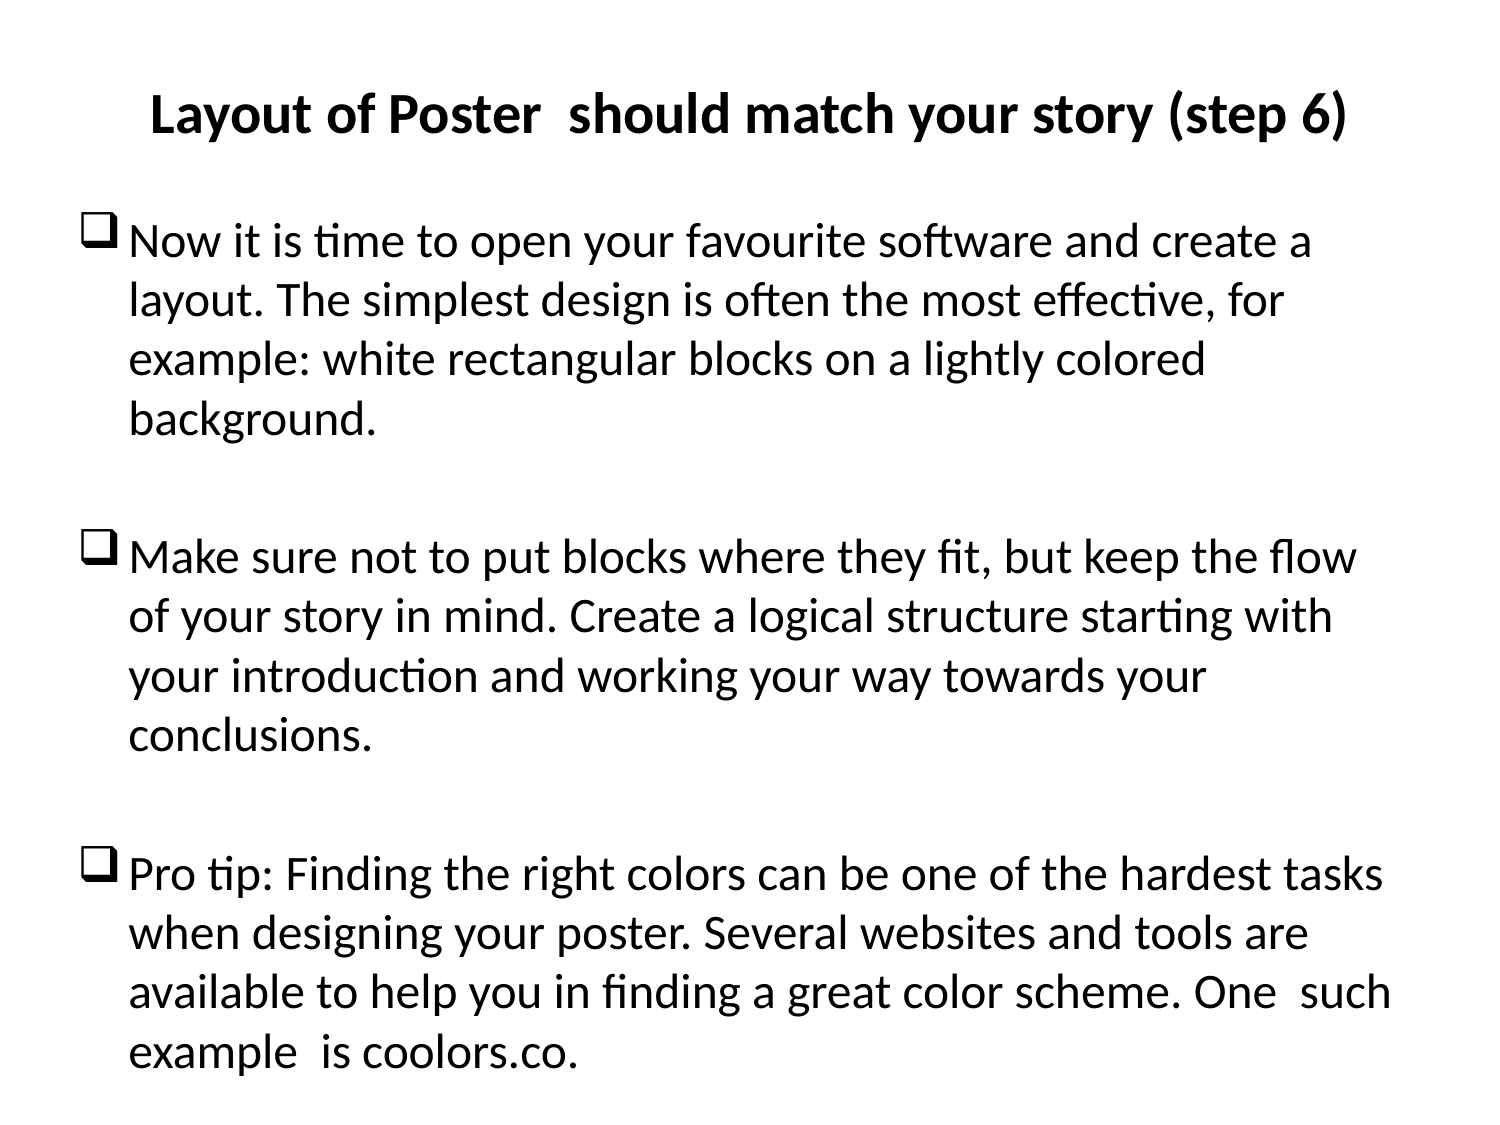

# Layout of Poster  should match your story (step 6)
Now it is time to open your favourite software and create a layout. The simplest design is often the most effective, for example: white rectangular blocks on a lightly colored background.

Make sure not to put blocks where they fit, but keep the flow of your story in mind. Create a logical structure starting with your introduction and working your way towards your conclusions.

Pro tip: Finding the right colors can be one of the hardest tasks when designing your poster. Several websites and tools are available to help you in finding a great color scheme. One  such example  is coolors.co.